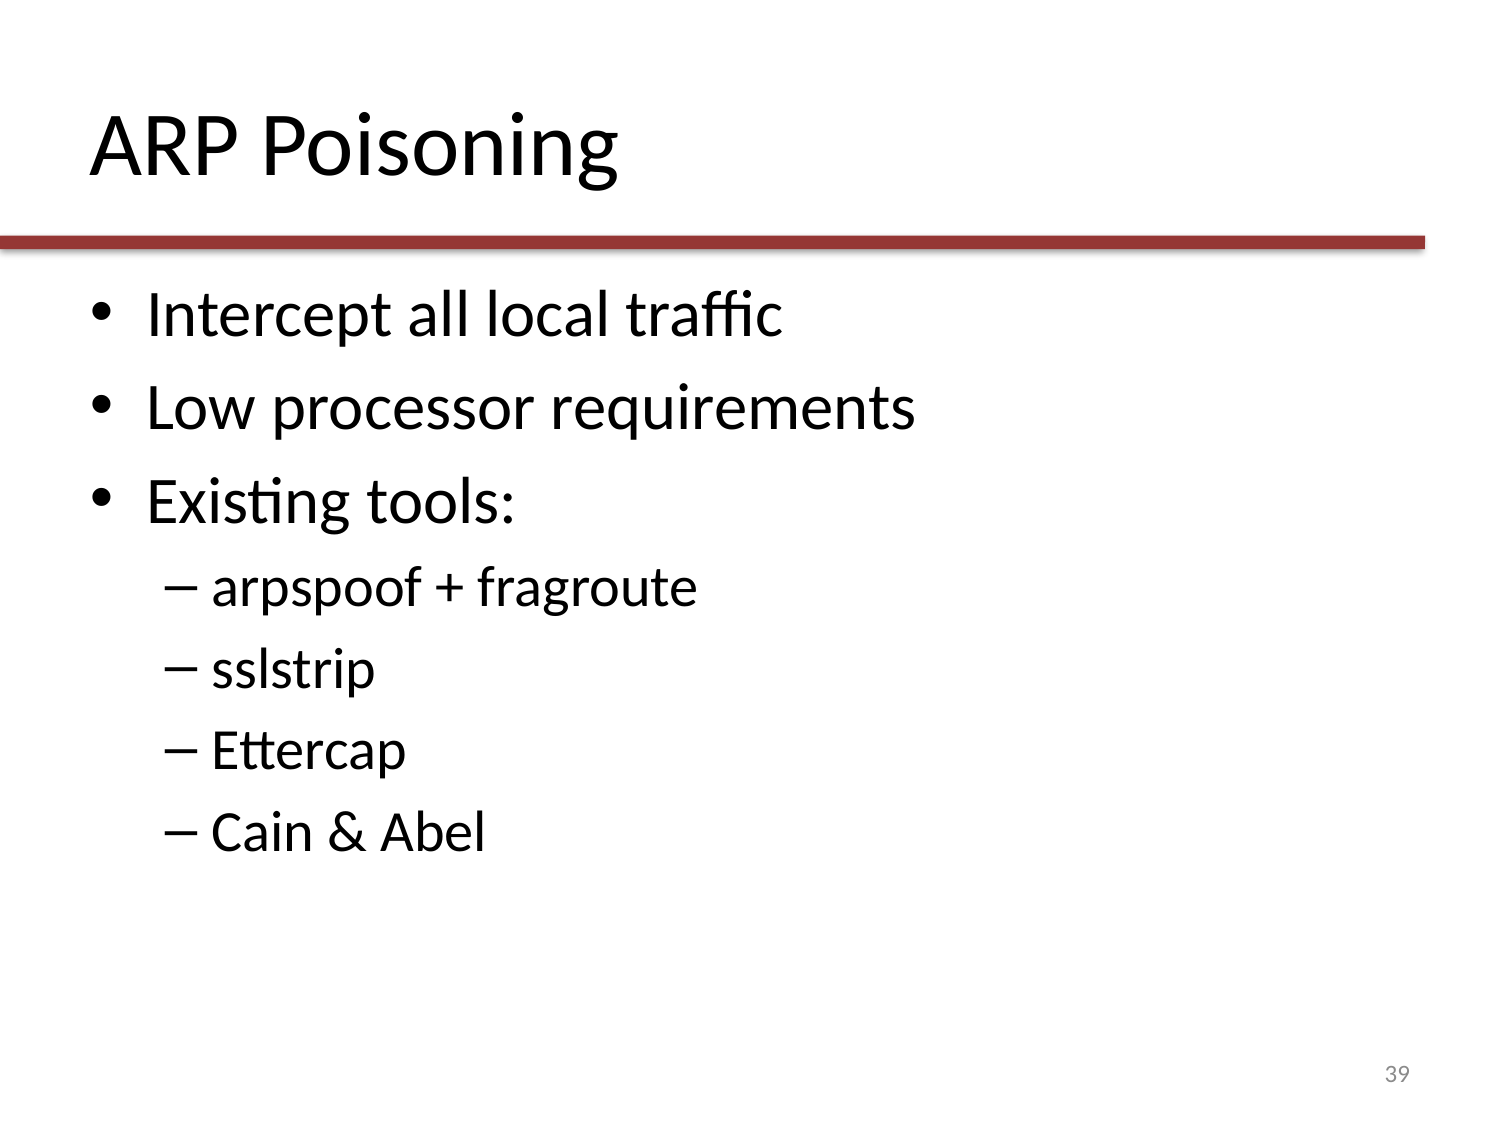

ARP Poisoning
Intercept all local traffic
Low processor requirements
Existing tools:
arpspoof + fragroute
sslstrip
Ettercap
Cain & Abel
39